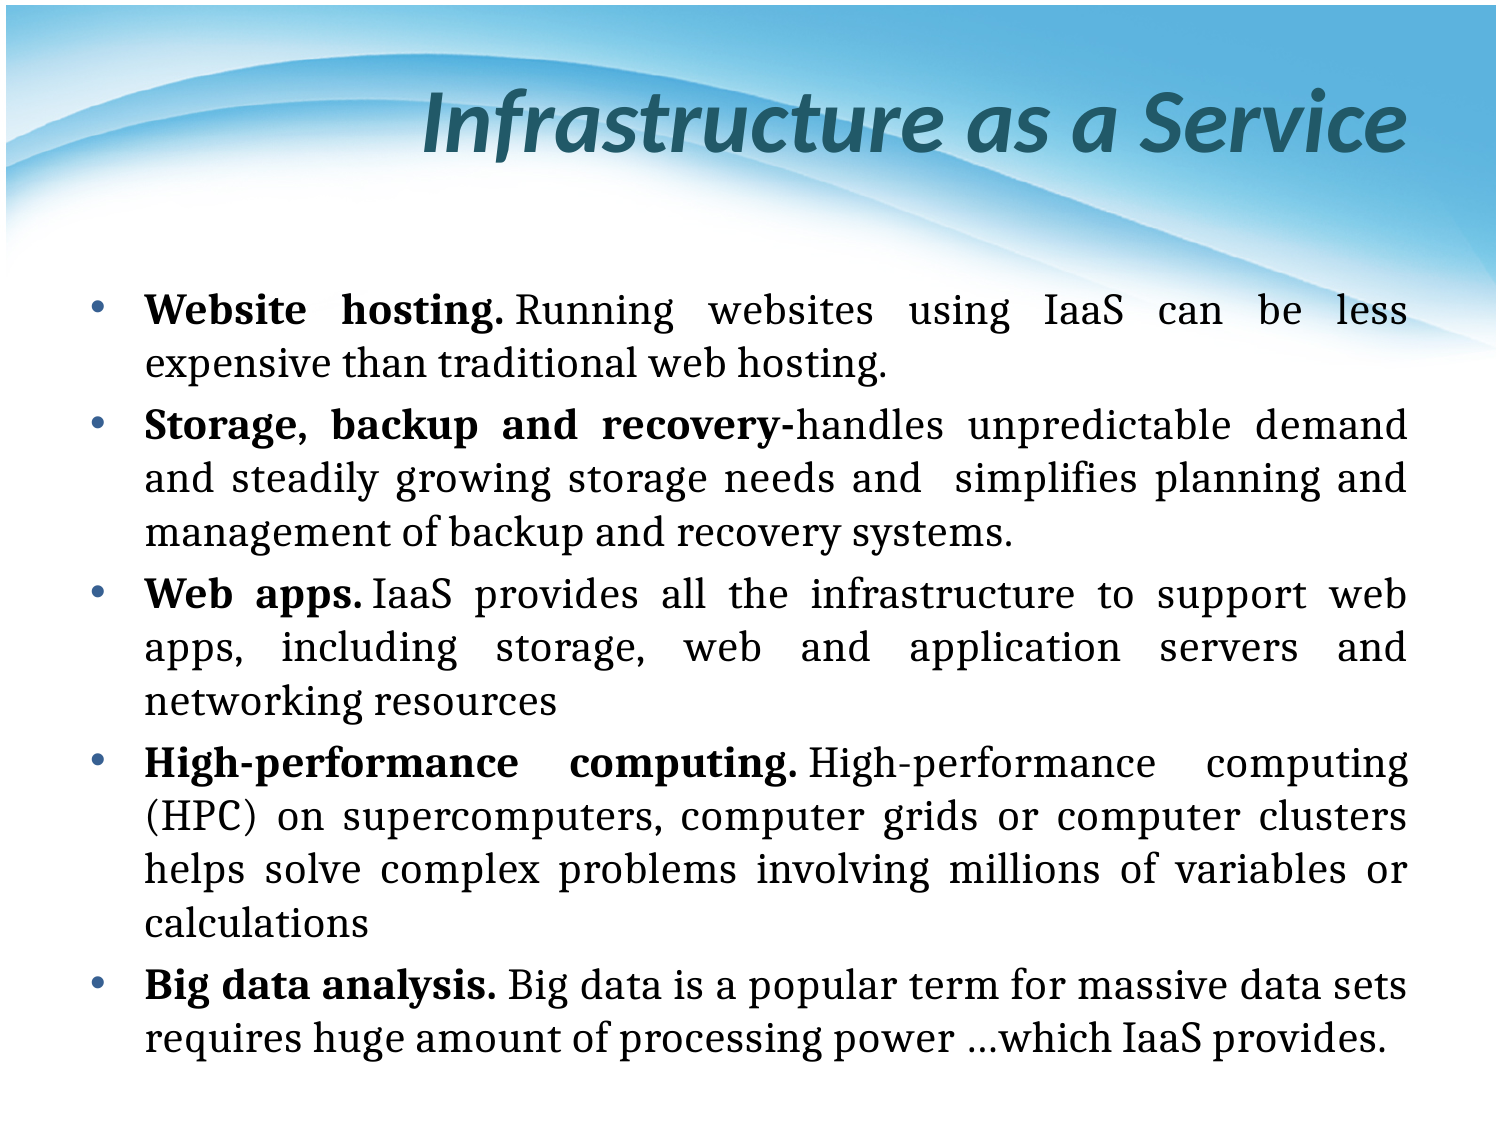

# Infrastructure as a Service
Website hosting. Running websites using IaaS can be less expensive than traditional web hosting.
Storage, backup and recovery-handles unpredictable demand and steadily growing storage needs and  simplifies planning and management of backup and recovery systems.
Web apps. IaaS provides all the infrastructure to support web apps, including storage, web and application servers and networking resources
High-performance computing. High-performance computing (HPC) on supercomputers, computer grids or computer clusters helps solve complex problems involving millions of variables or calculations
Big data analysis. Big data is a popular term for massive data sets requires huge amount of processing power …which IaaS provides.